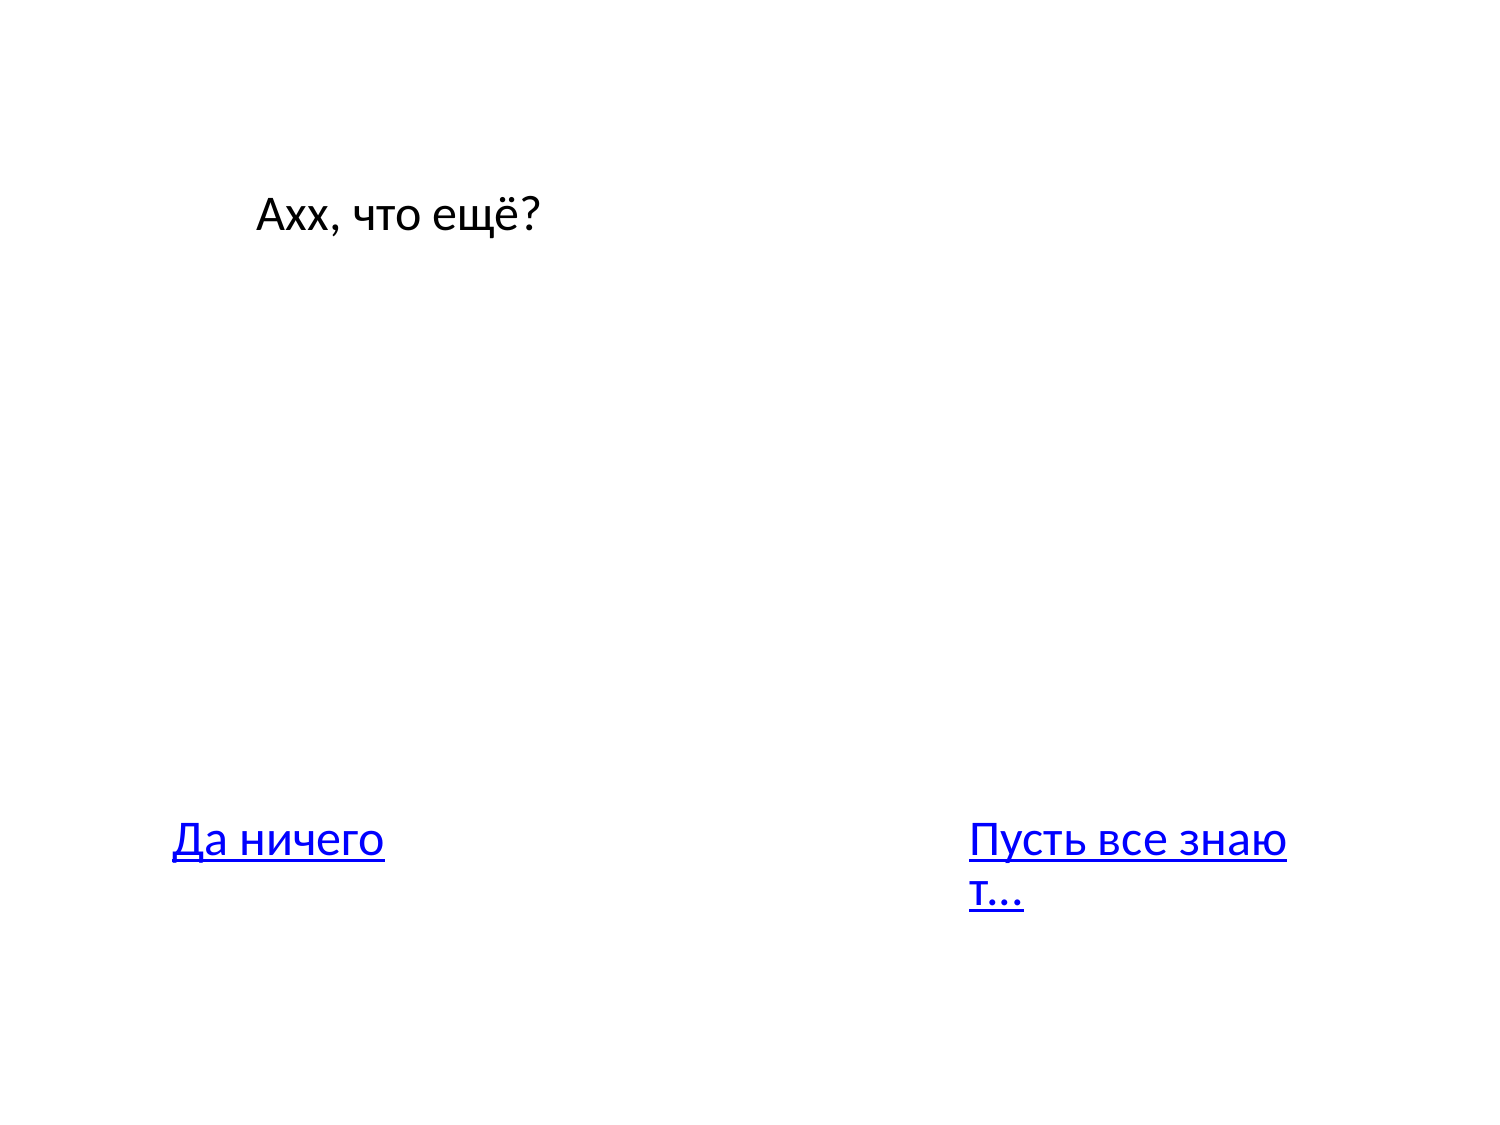

Ахх, что ещё?
Да ничего
Пусть все знают...